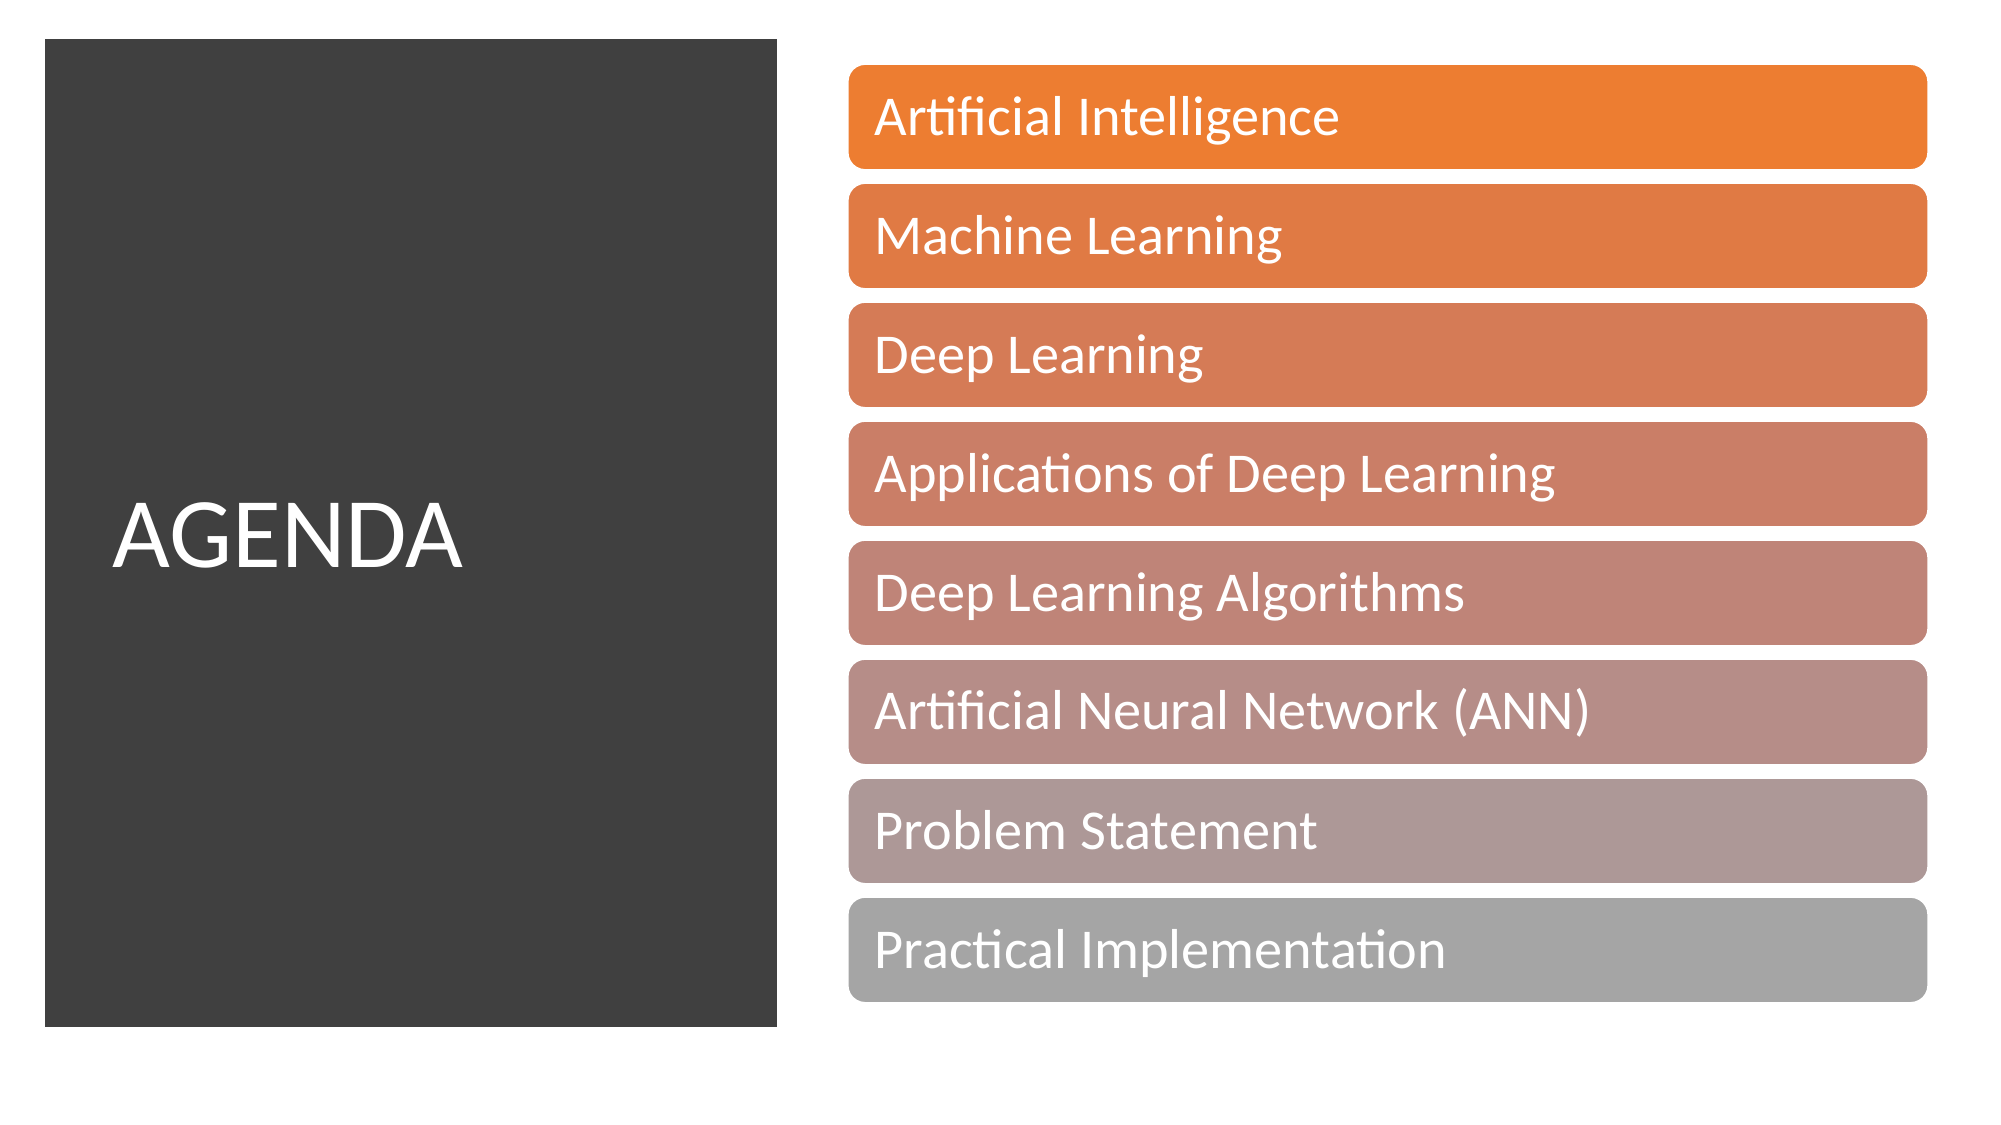

Artificial Intelligence
Machine Learning
Deep Learning
Applications of Deep Learning
Deep Learning Algorithms
Artificial Neural Network (ANN)
Problem Statement
Practical Implementation
# AGENDA